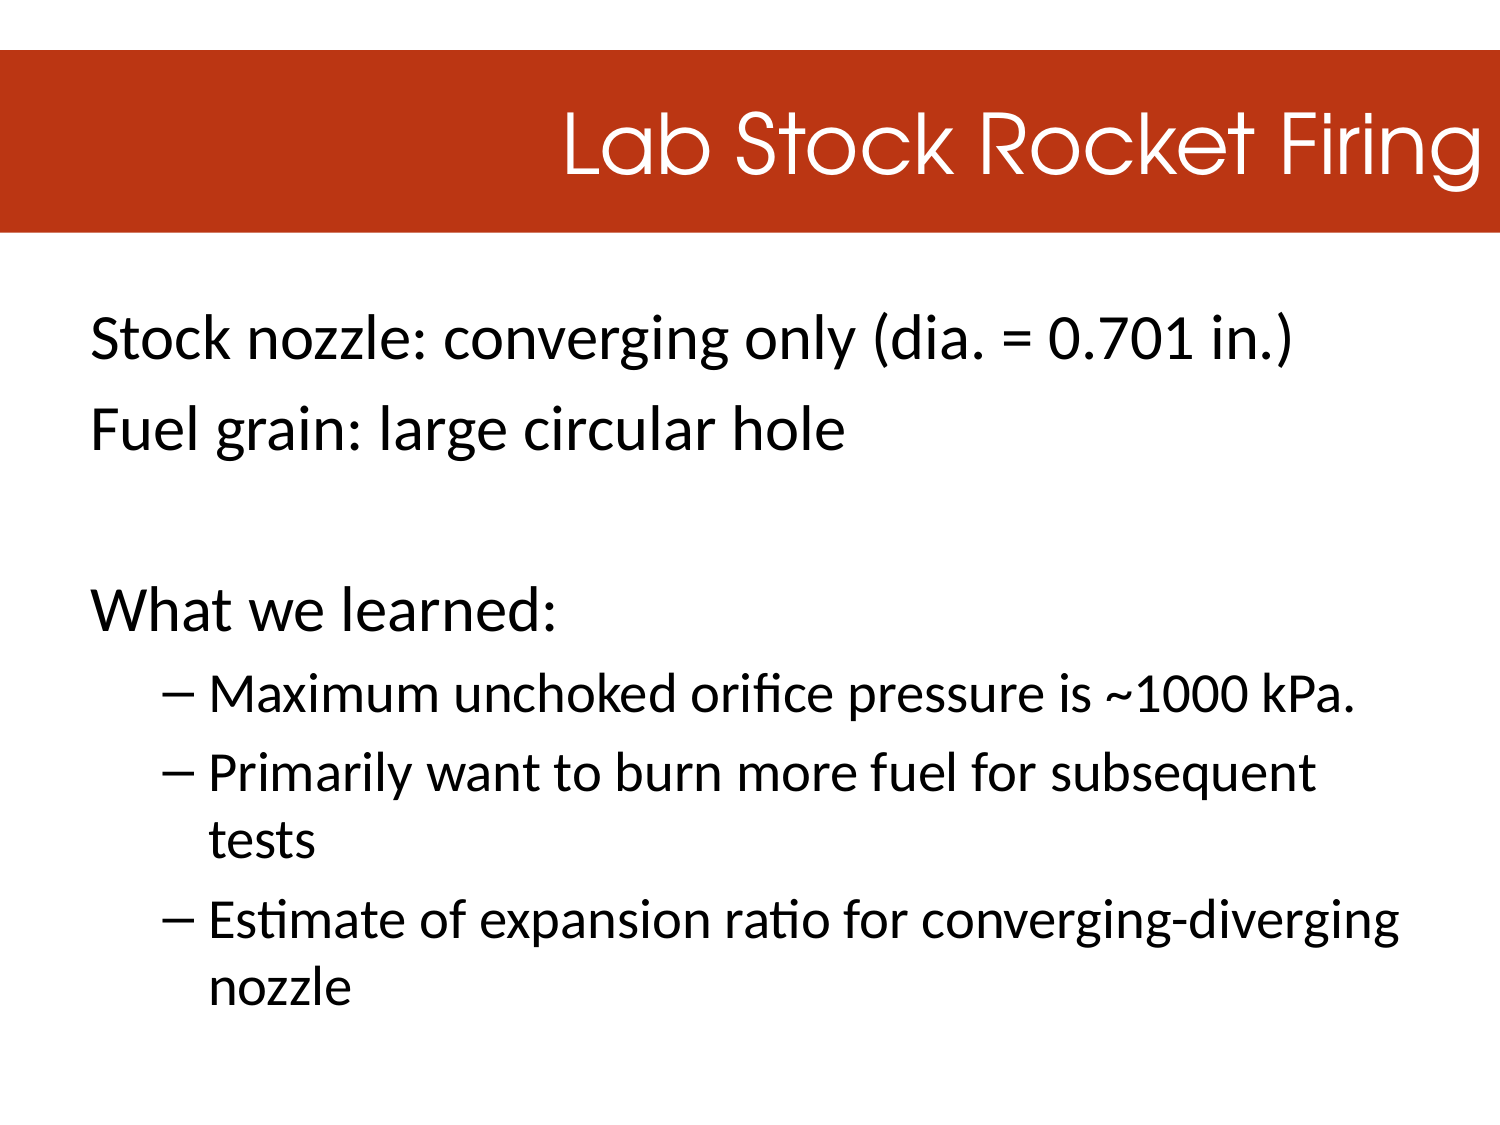

# Lab Stock Rocket Firing
Stock nozzle: converging only (dia. = 0.701 in.)
Fuel grain: large circular hole

What we learned:
Maximum unchoked orifice pressure is ~1000 kPa.
Primarily want to burn more fuel for subsequent tests
Estimate of expansion ratio for converging-diverging nozzle